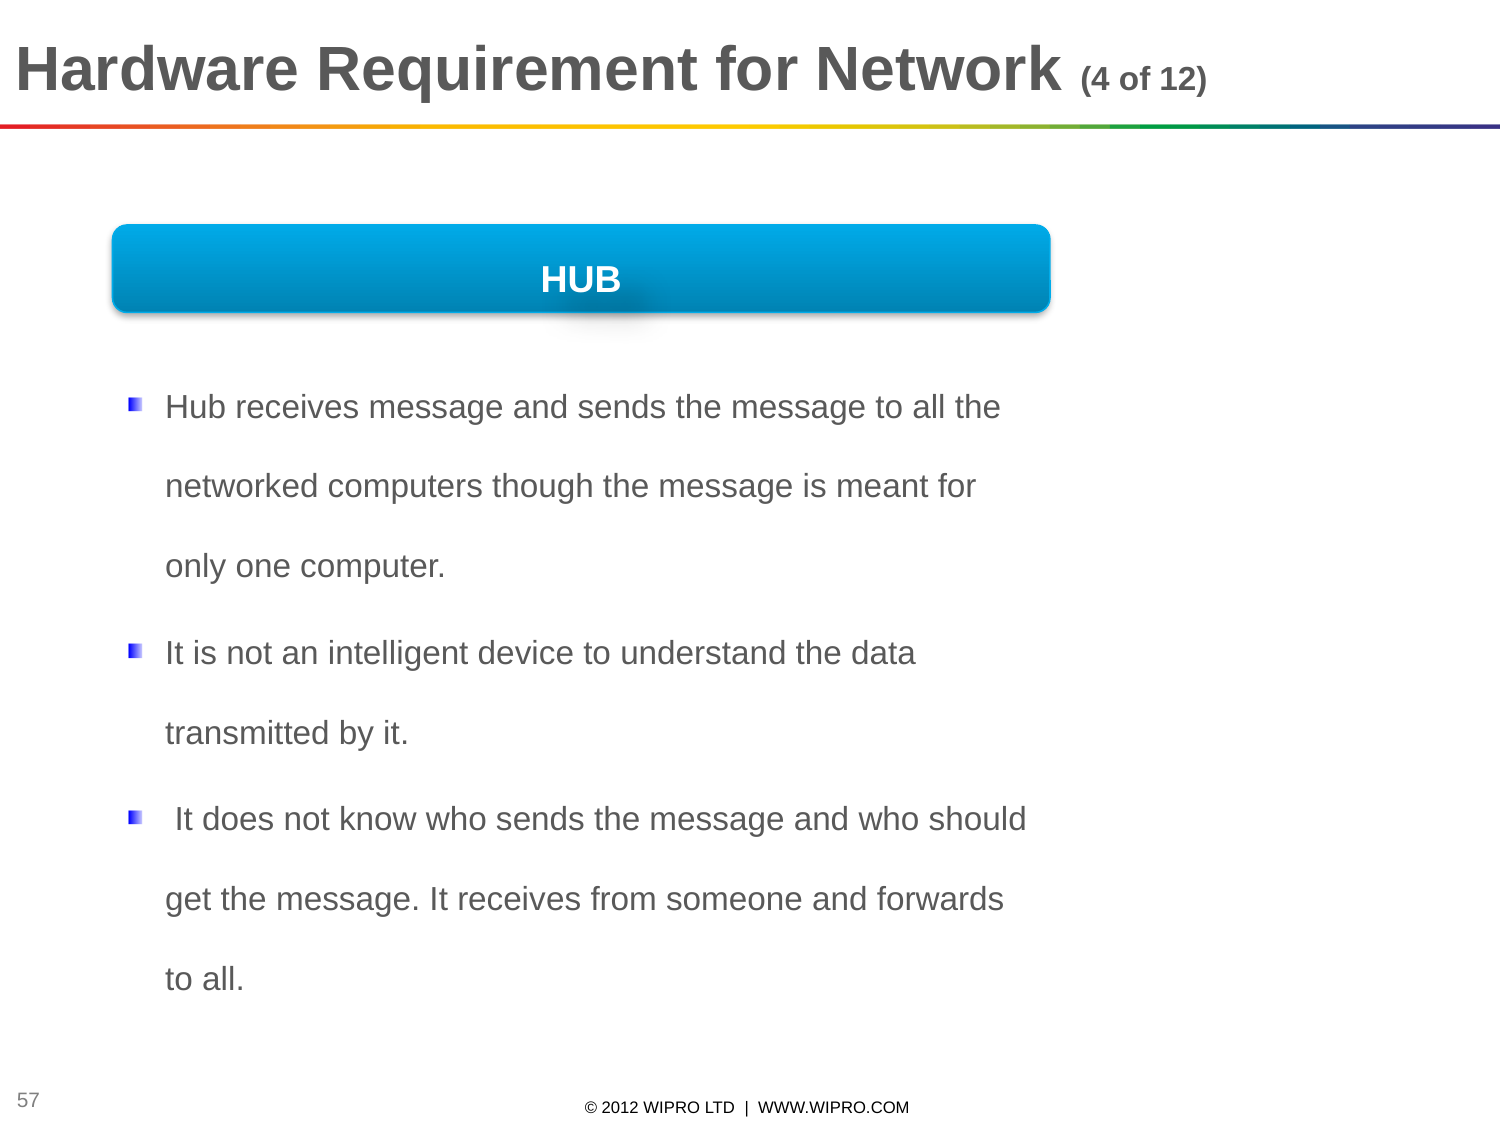

# Hardware Requirement for Network (4 of 12)
HUB
Hub receives message and sends the message to all the networked computers though the message is meant for only one computer.
It is not an intelligent device to understand the data transmitted by it.
 It does not know who sends the message and who should get the message. It receives from someone and forwards to all.